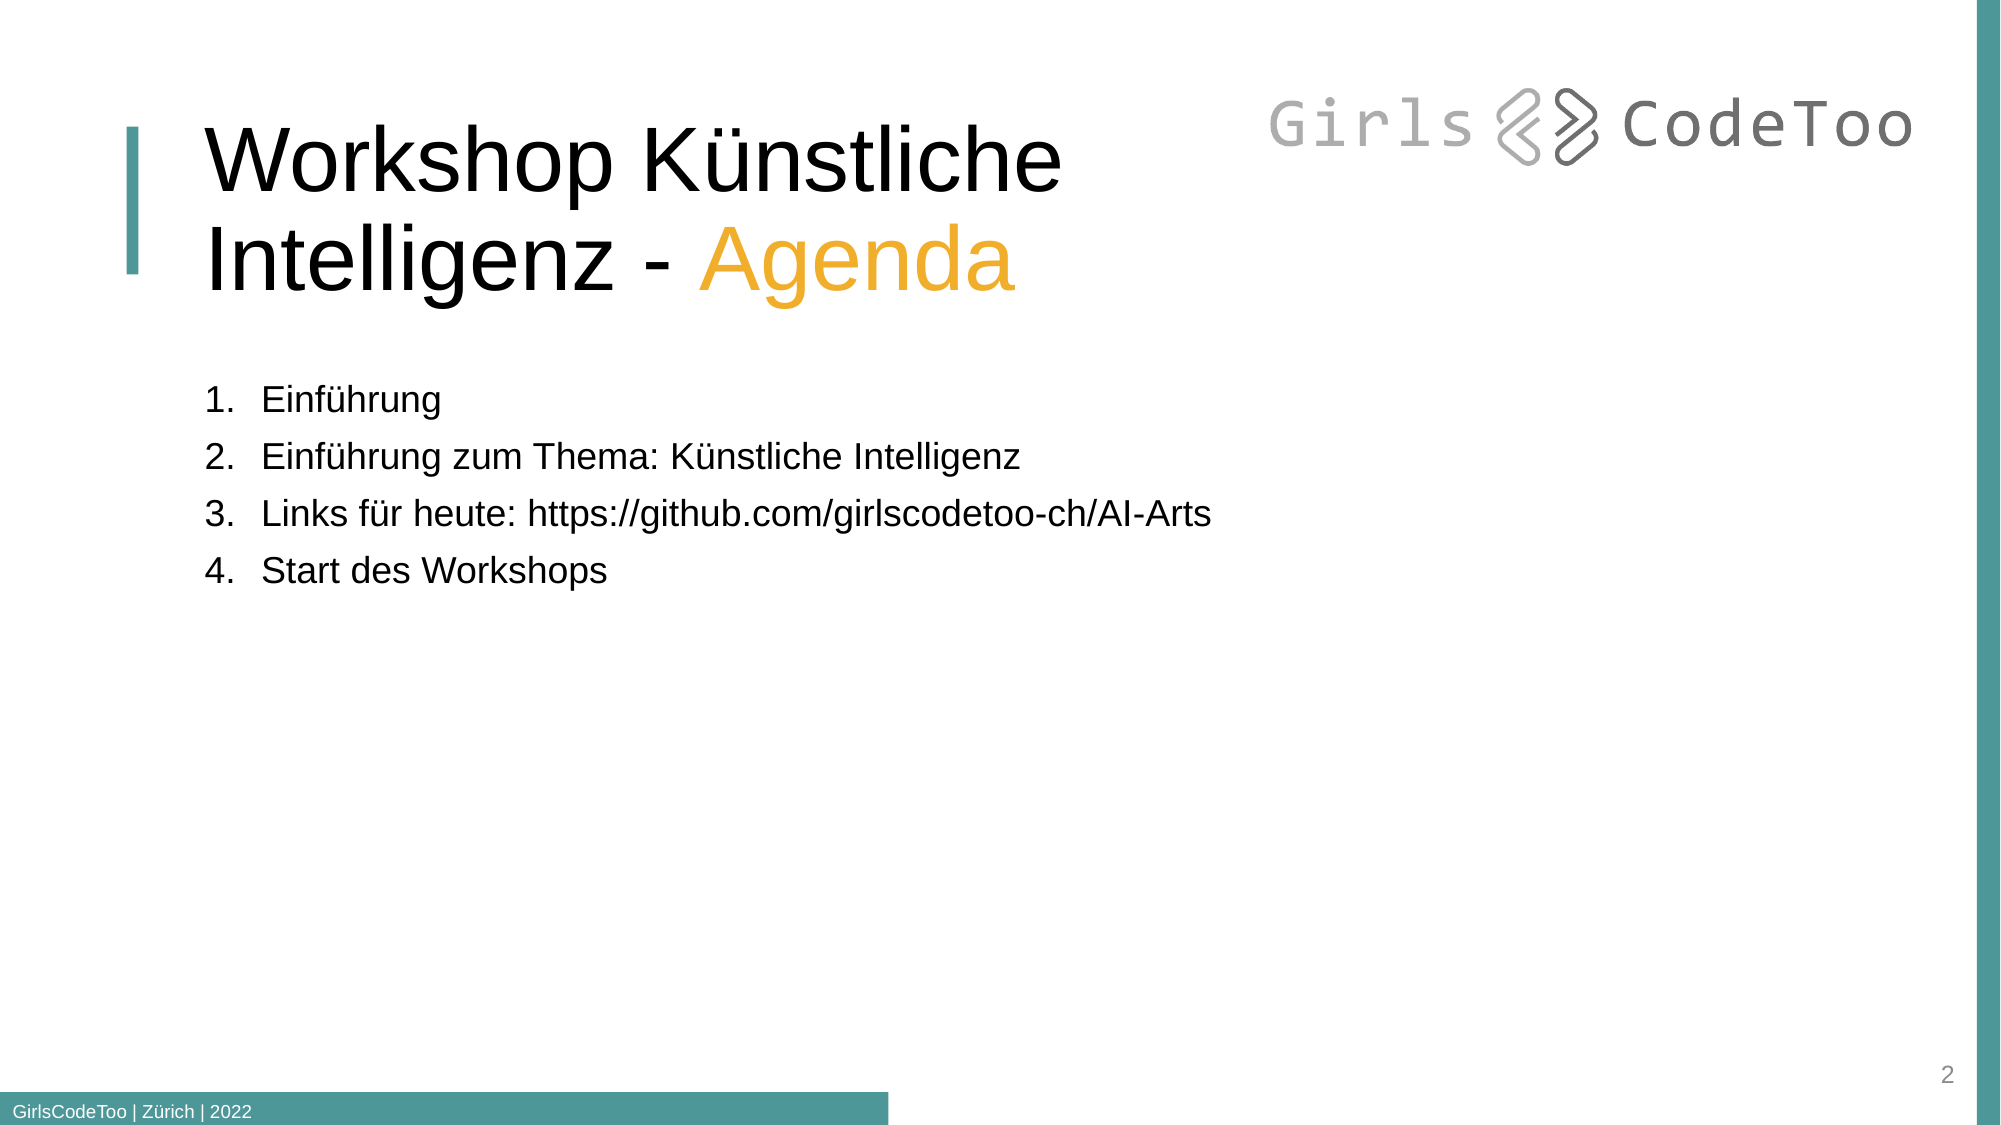

# Workshop Künstliche Intelligenz - Agenda
Einführung
Einführung zum Thema: Künstliche Intelligenz
Links für heute: https://github.com/girlscodetoo-ch/AI-Arts
Start des Workshops

2